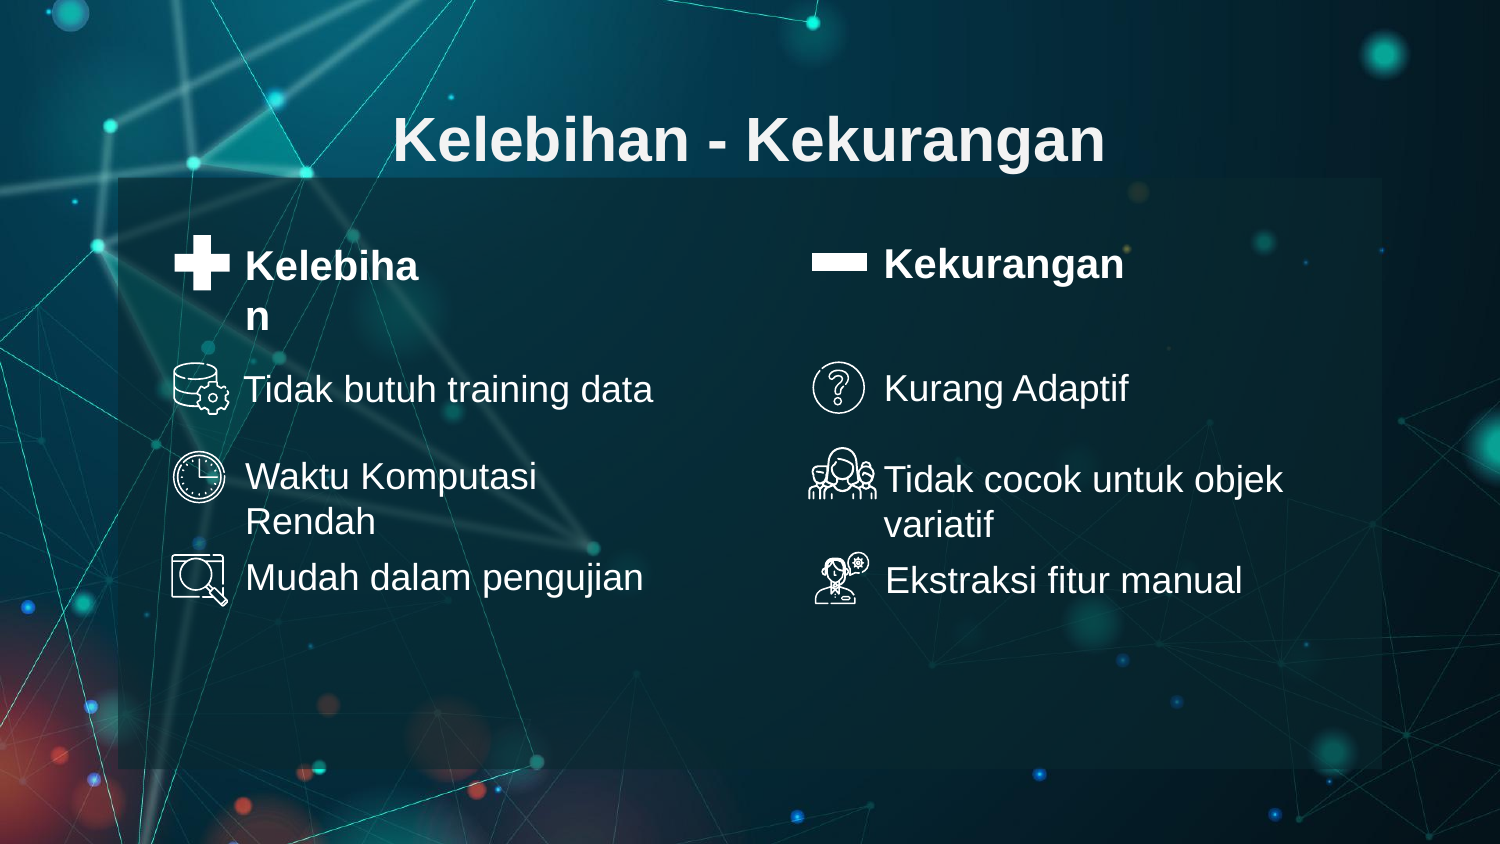

# Kelebihan - Kekurangan

Kekurangan
Kelebihan
Kurang Adaptif
Tidak butuh training data

Waktu Komputasi Rendah

Tidak cocok untuk objek variatif

Mudah dalam pengujian
Ekstraksi fitur manual